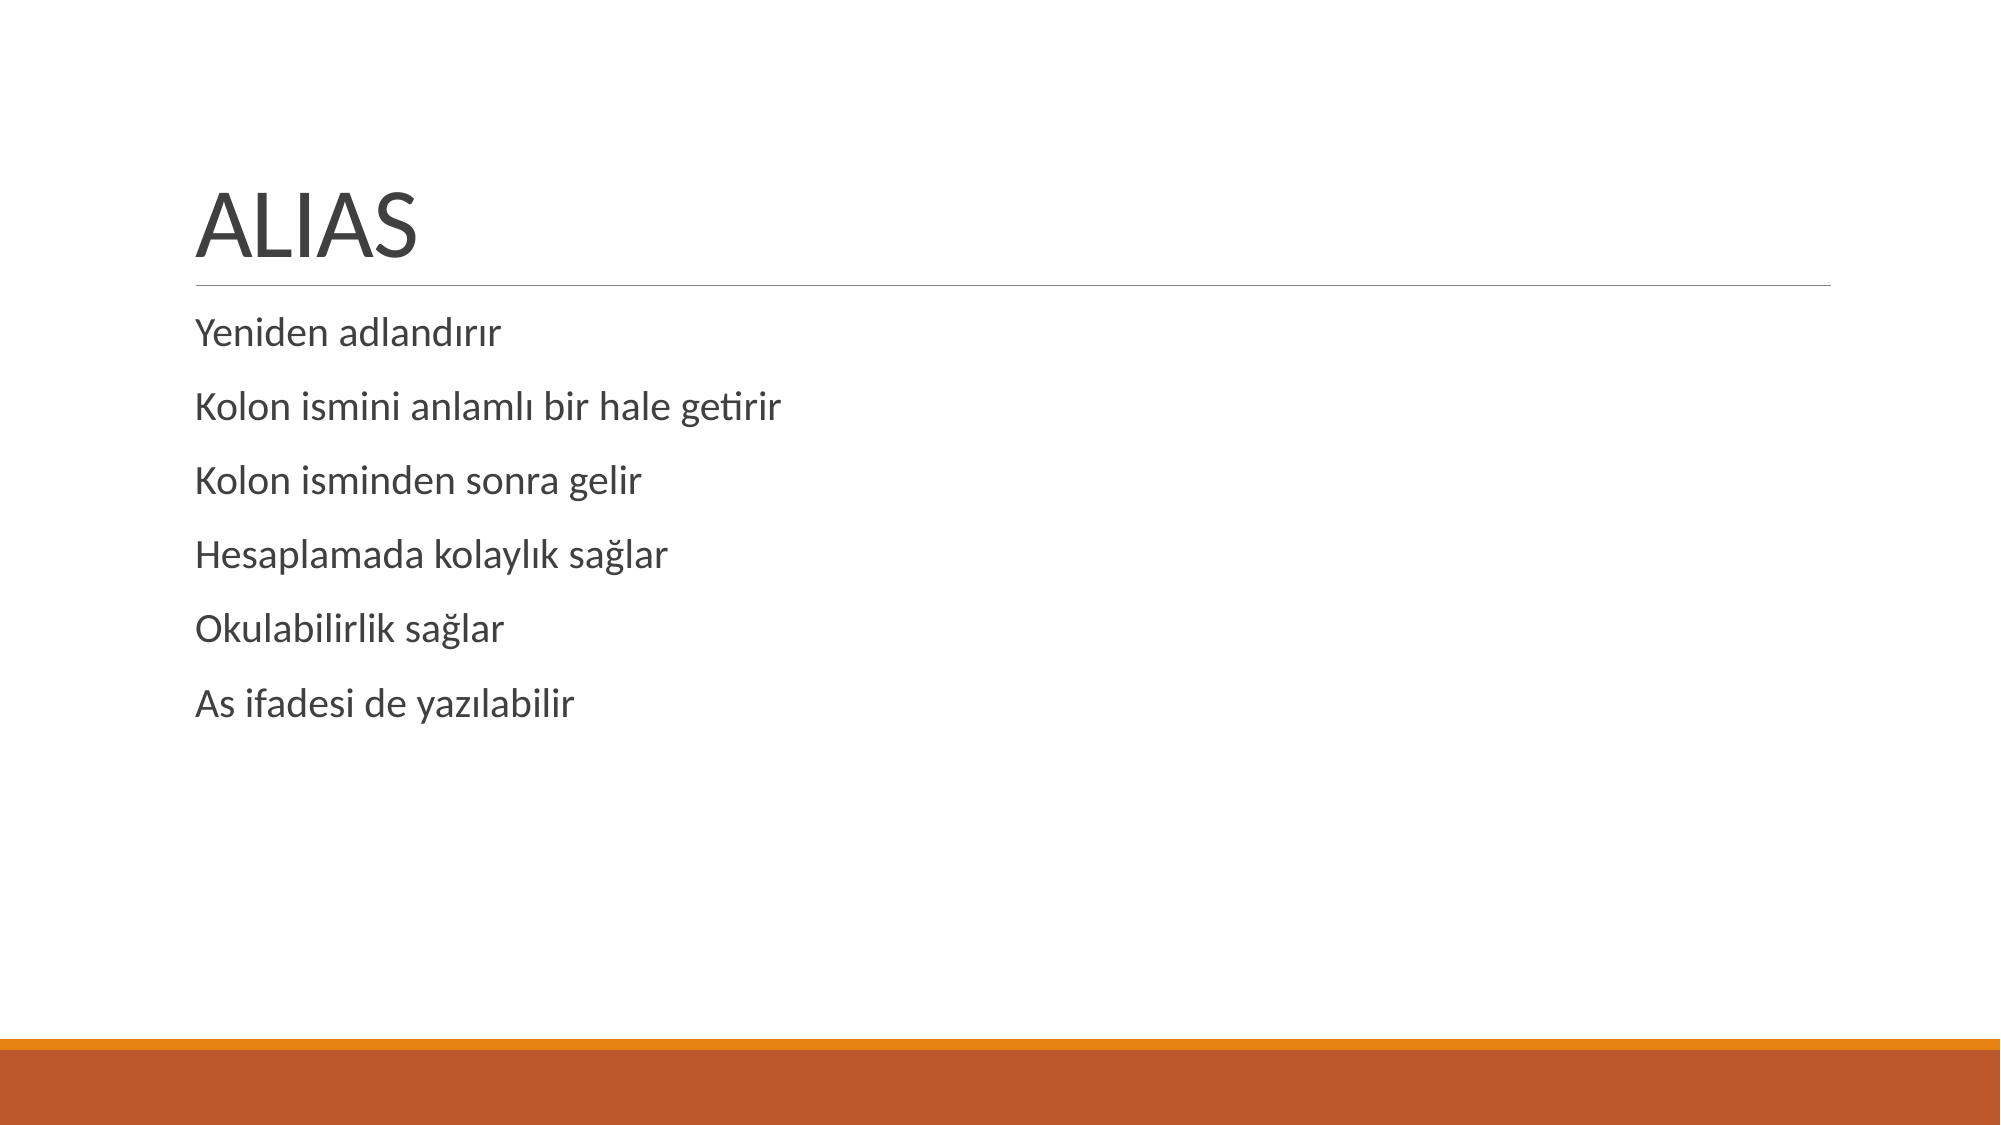

# ALIAS
Yeniden adlandırır
Kolon ismini anlamlı bir hale getirir
Kolon isminden sonra gelir
Hesaplamada kolaylık sağlar
Okulabilirlik sağlar
As ifadesi de yazılabilir